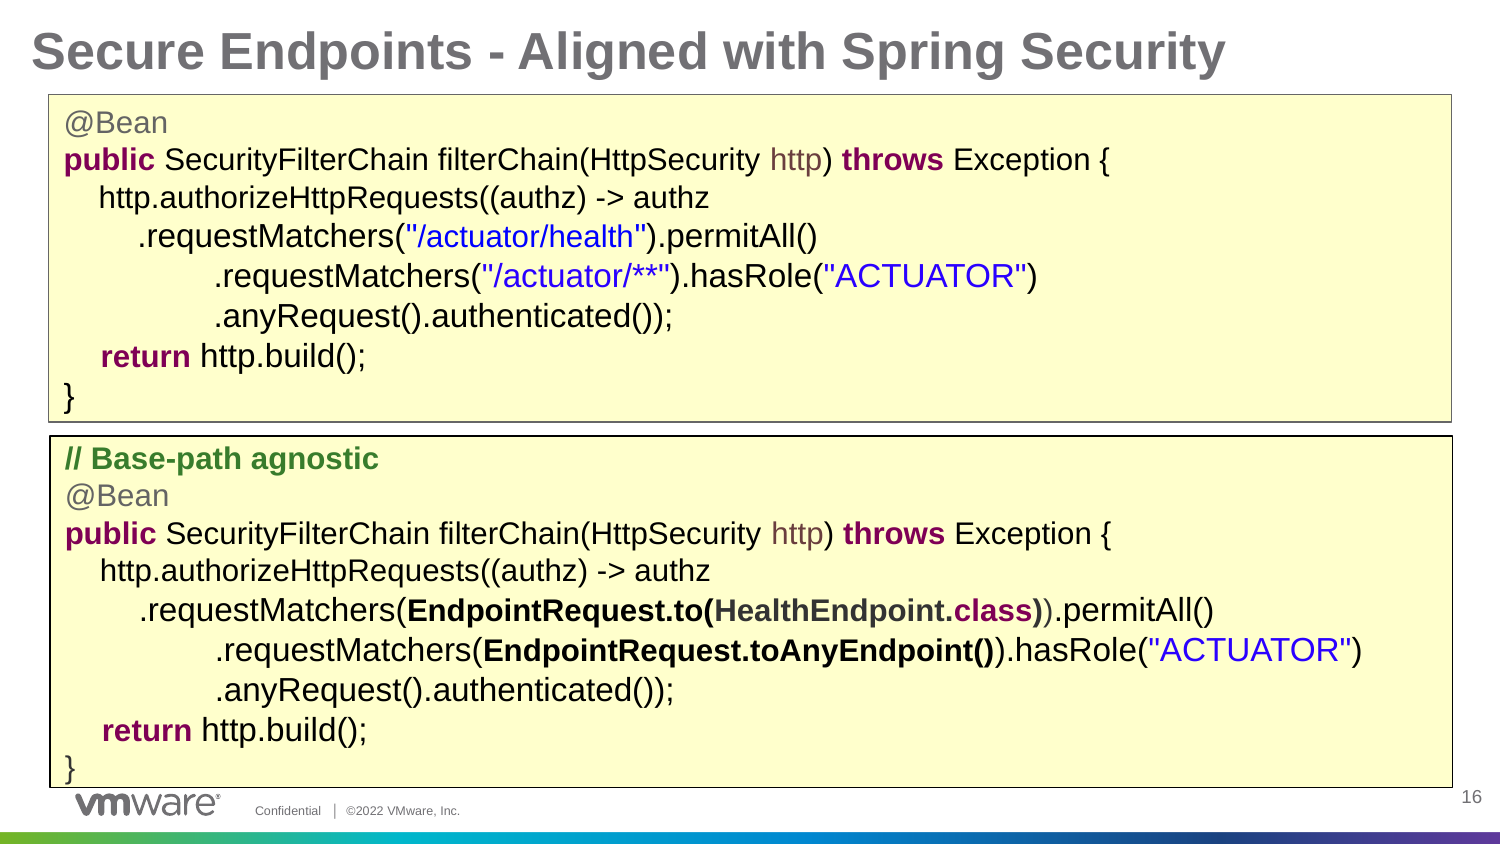

# Secure Endpoints - Aligned with Spring Security
@Bean
public SecurityFilterChain filterChain(HttpSecurity http) throws Exception {
    http.authorizeHttpRequests((authz) -> authz
        .requestMatchers("/actuator/health").permitAll()
	.requestMatchers("/actuator/**").hasRole("ACTUATOR")
	.anyRequest().authenticated());
    return http.build();
}
// Base-path agnostic
@Bean
public SecurityFilterChain filterChain(HttpSecurity http) throws Exception {
    http.authorizeHttpRequests((authz) -> authz
        .requestMatchers(EndpointRequest.to(HealthEndpoint.class)).permitAll()
	.requestMatchers(EndpointRequest.toAnyEndpoint()).hasRole("ACTUATOR")
	.anyRequest().authenticated());
    return http.build();
}
16